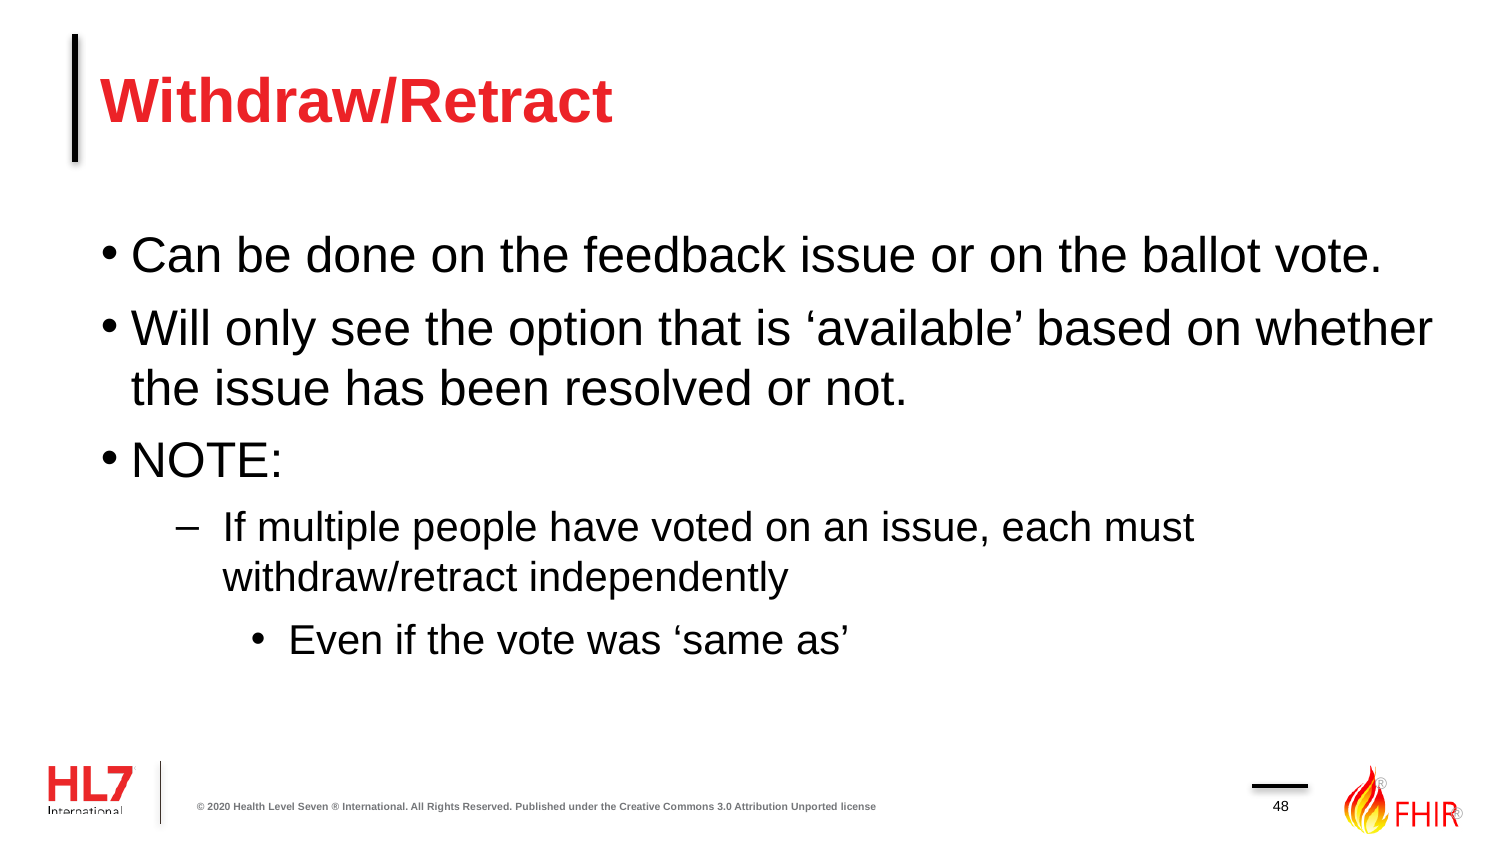

# Withdraw/Retract
Can be done on the feedback issue or on the ballot vote.
Will only see the option that is ‘available’ based on whether the issue has been resolved or not.
NOTE:
If multiple people have voted on an issue, each must withdraw/retract independently
Even if the vote was ‘same as’
48
© 2020 Health Level Seven ® International. All Rights Reserved. Published under the Creative Commons 3.0 Attribution Unported license